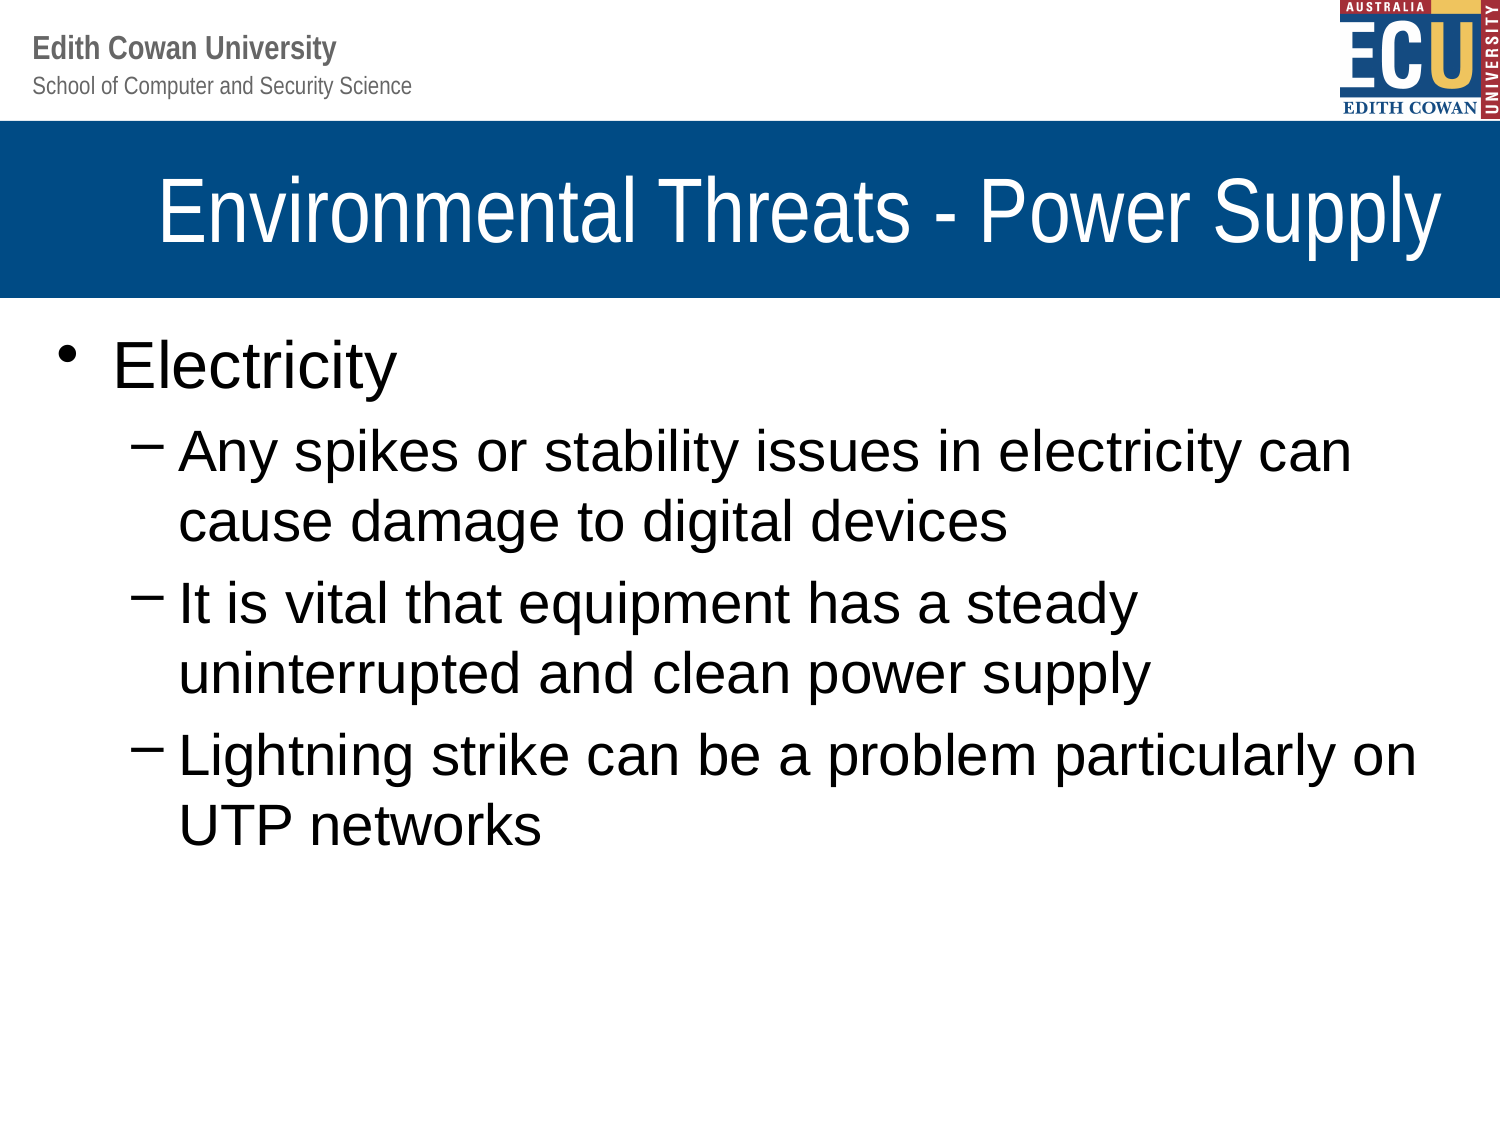

# Environmental Threats - Power Supply
Electricity
Any spikes or stability issues in electricity can cause damage to digital devices
It is vital that equipment has a steady uninterrupted and clean power supply
Lightning strike can be a problem particularly on UTP networks